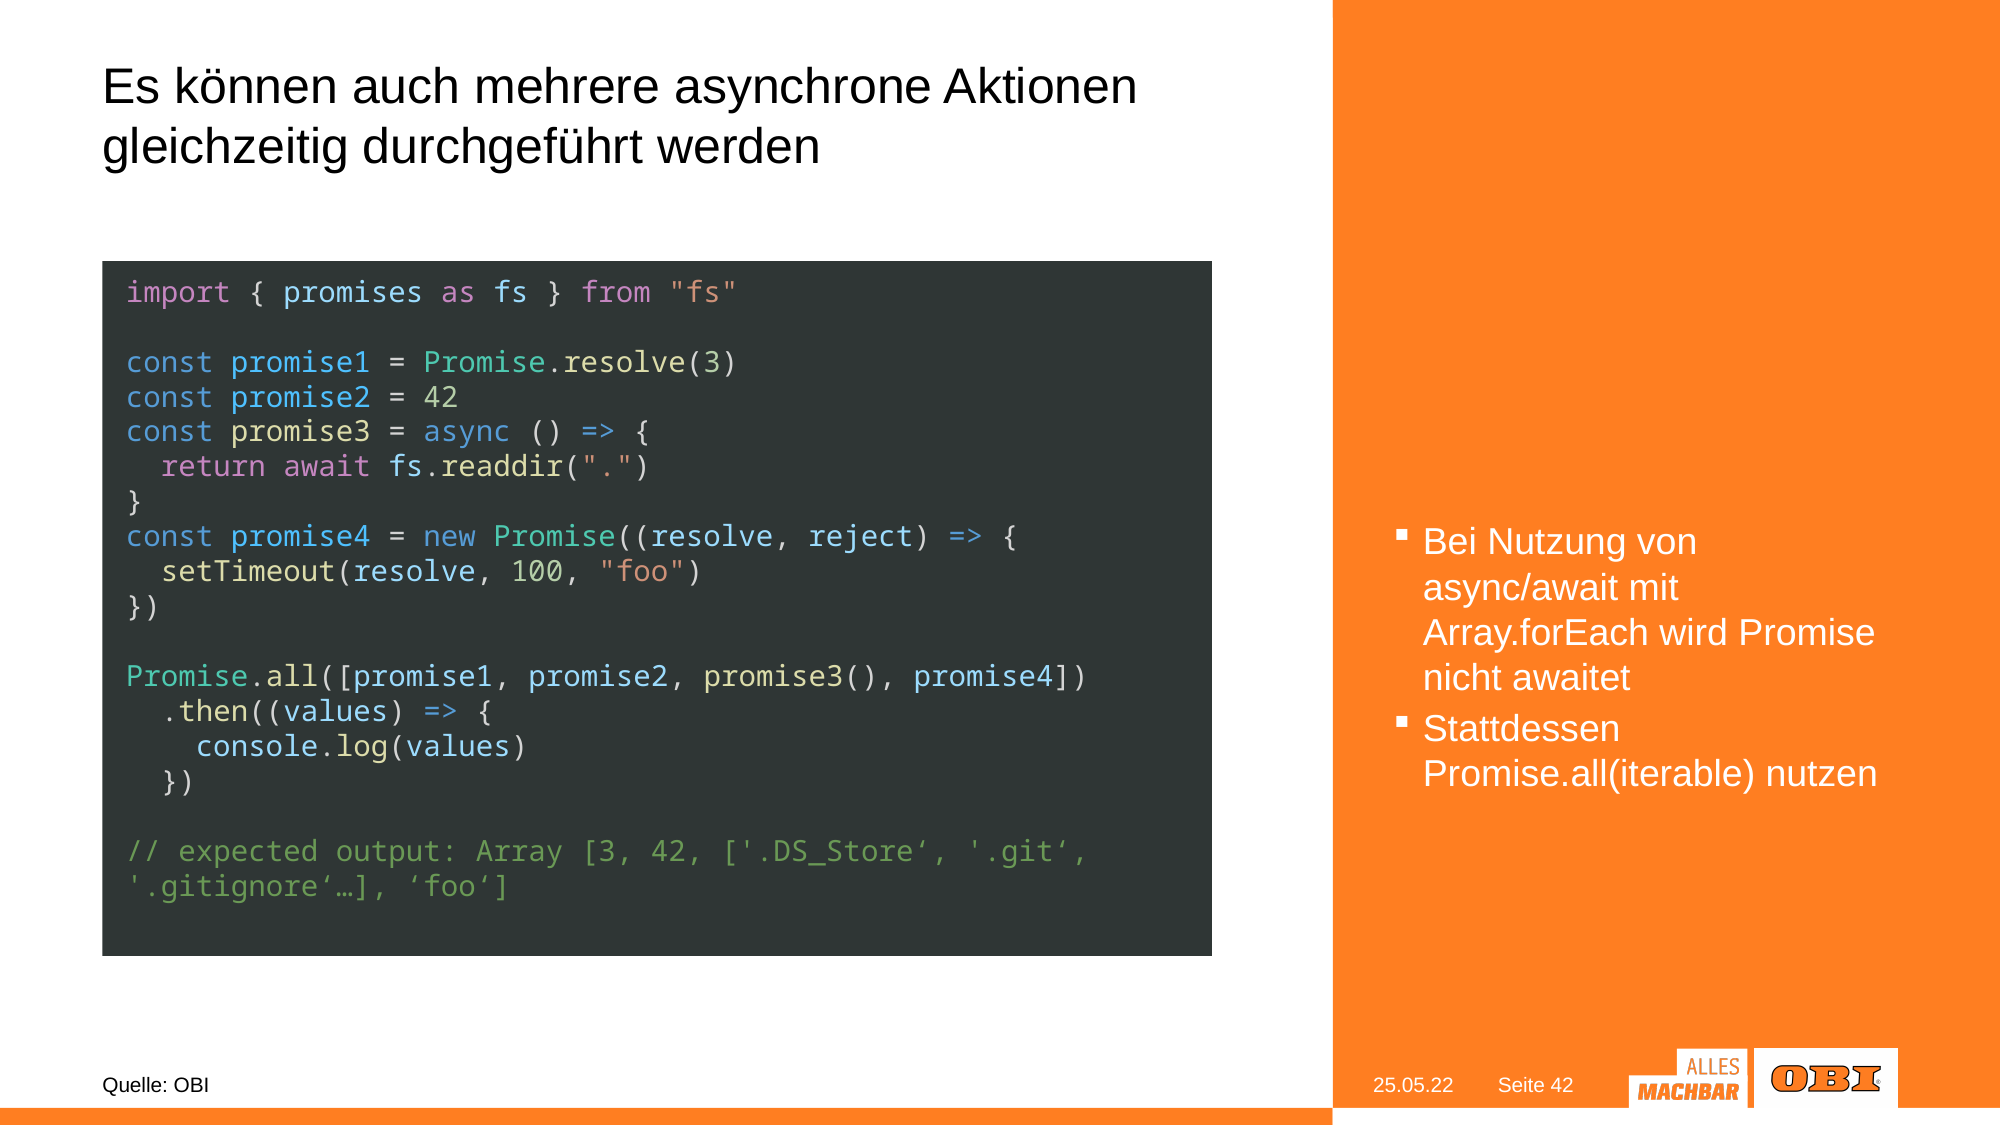

# Es können auch mehrere asynchrone Aktionen gleichzeitig durchgeführt werden
import { promises as fs } from "fs"
const promise1 = Promise.resolve(3)
const promise2 = 42
const promise3 = async () => {
  return await fs.readdir(".")
}
const promise4 = new Promise((resolve, reject) => {
  setTimeout(resolve, 100, "foo")
})

Promise.all([promise1, promise2, promise3(), promise4])
  .then((values) => {
    console.log(values)
  })

// expected output: Array [3, 42, ['.DS_Store‘, '.git‘, '.gitignore‘…], ‘foo‘]

Bei Nutzung von async/await mit Array.forEach wird Promise nicht awaitet
Stattdessen Promise.all(iterable) nutzen
Quelle: OBI
25.05.22
Seite 42